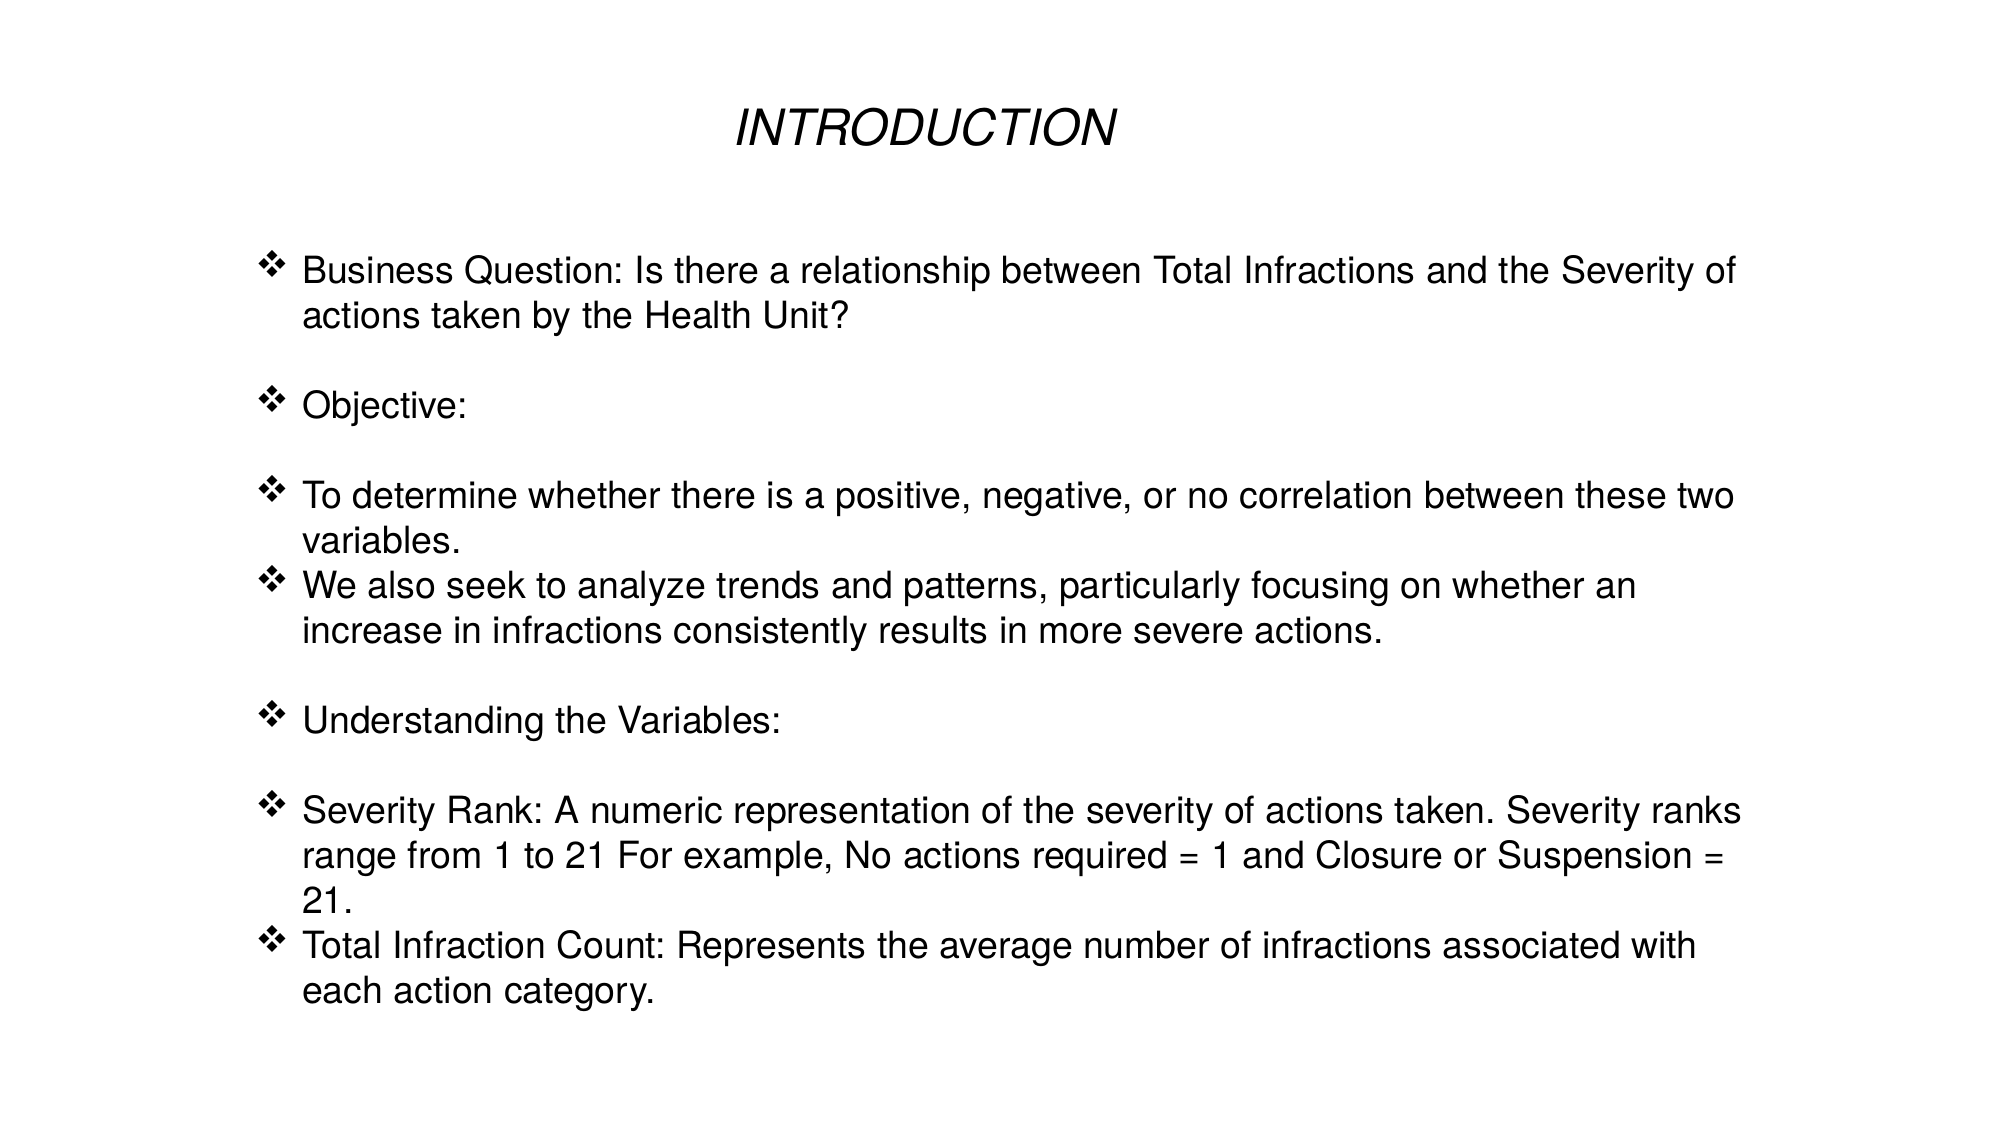

INTRODUCTION
Business Question: Is there a relationship between Total Infractions and the Severity of actions taken by the Health Unit?

Objective:

To determine whether there is a positive, negative, or no correlation between these two variables.
We also seek to analyze trends and patterns, particularly focusing on whether an increase in infractions consistently results in more severe actions.

Understanding the Variables:

Severity Rank: A numeric representation of the severity of actions taken. Severity ranks range from 1 to 21 For example, No actions required = 1 and Closure or Suspension = 21.
Total Infraction Count: Represents the average number of infractions associated with each action category.